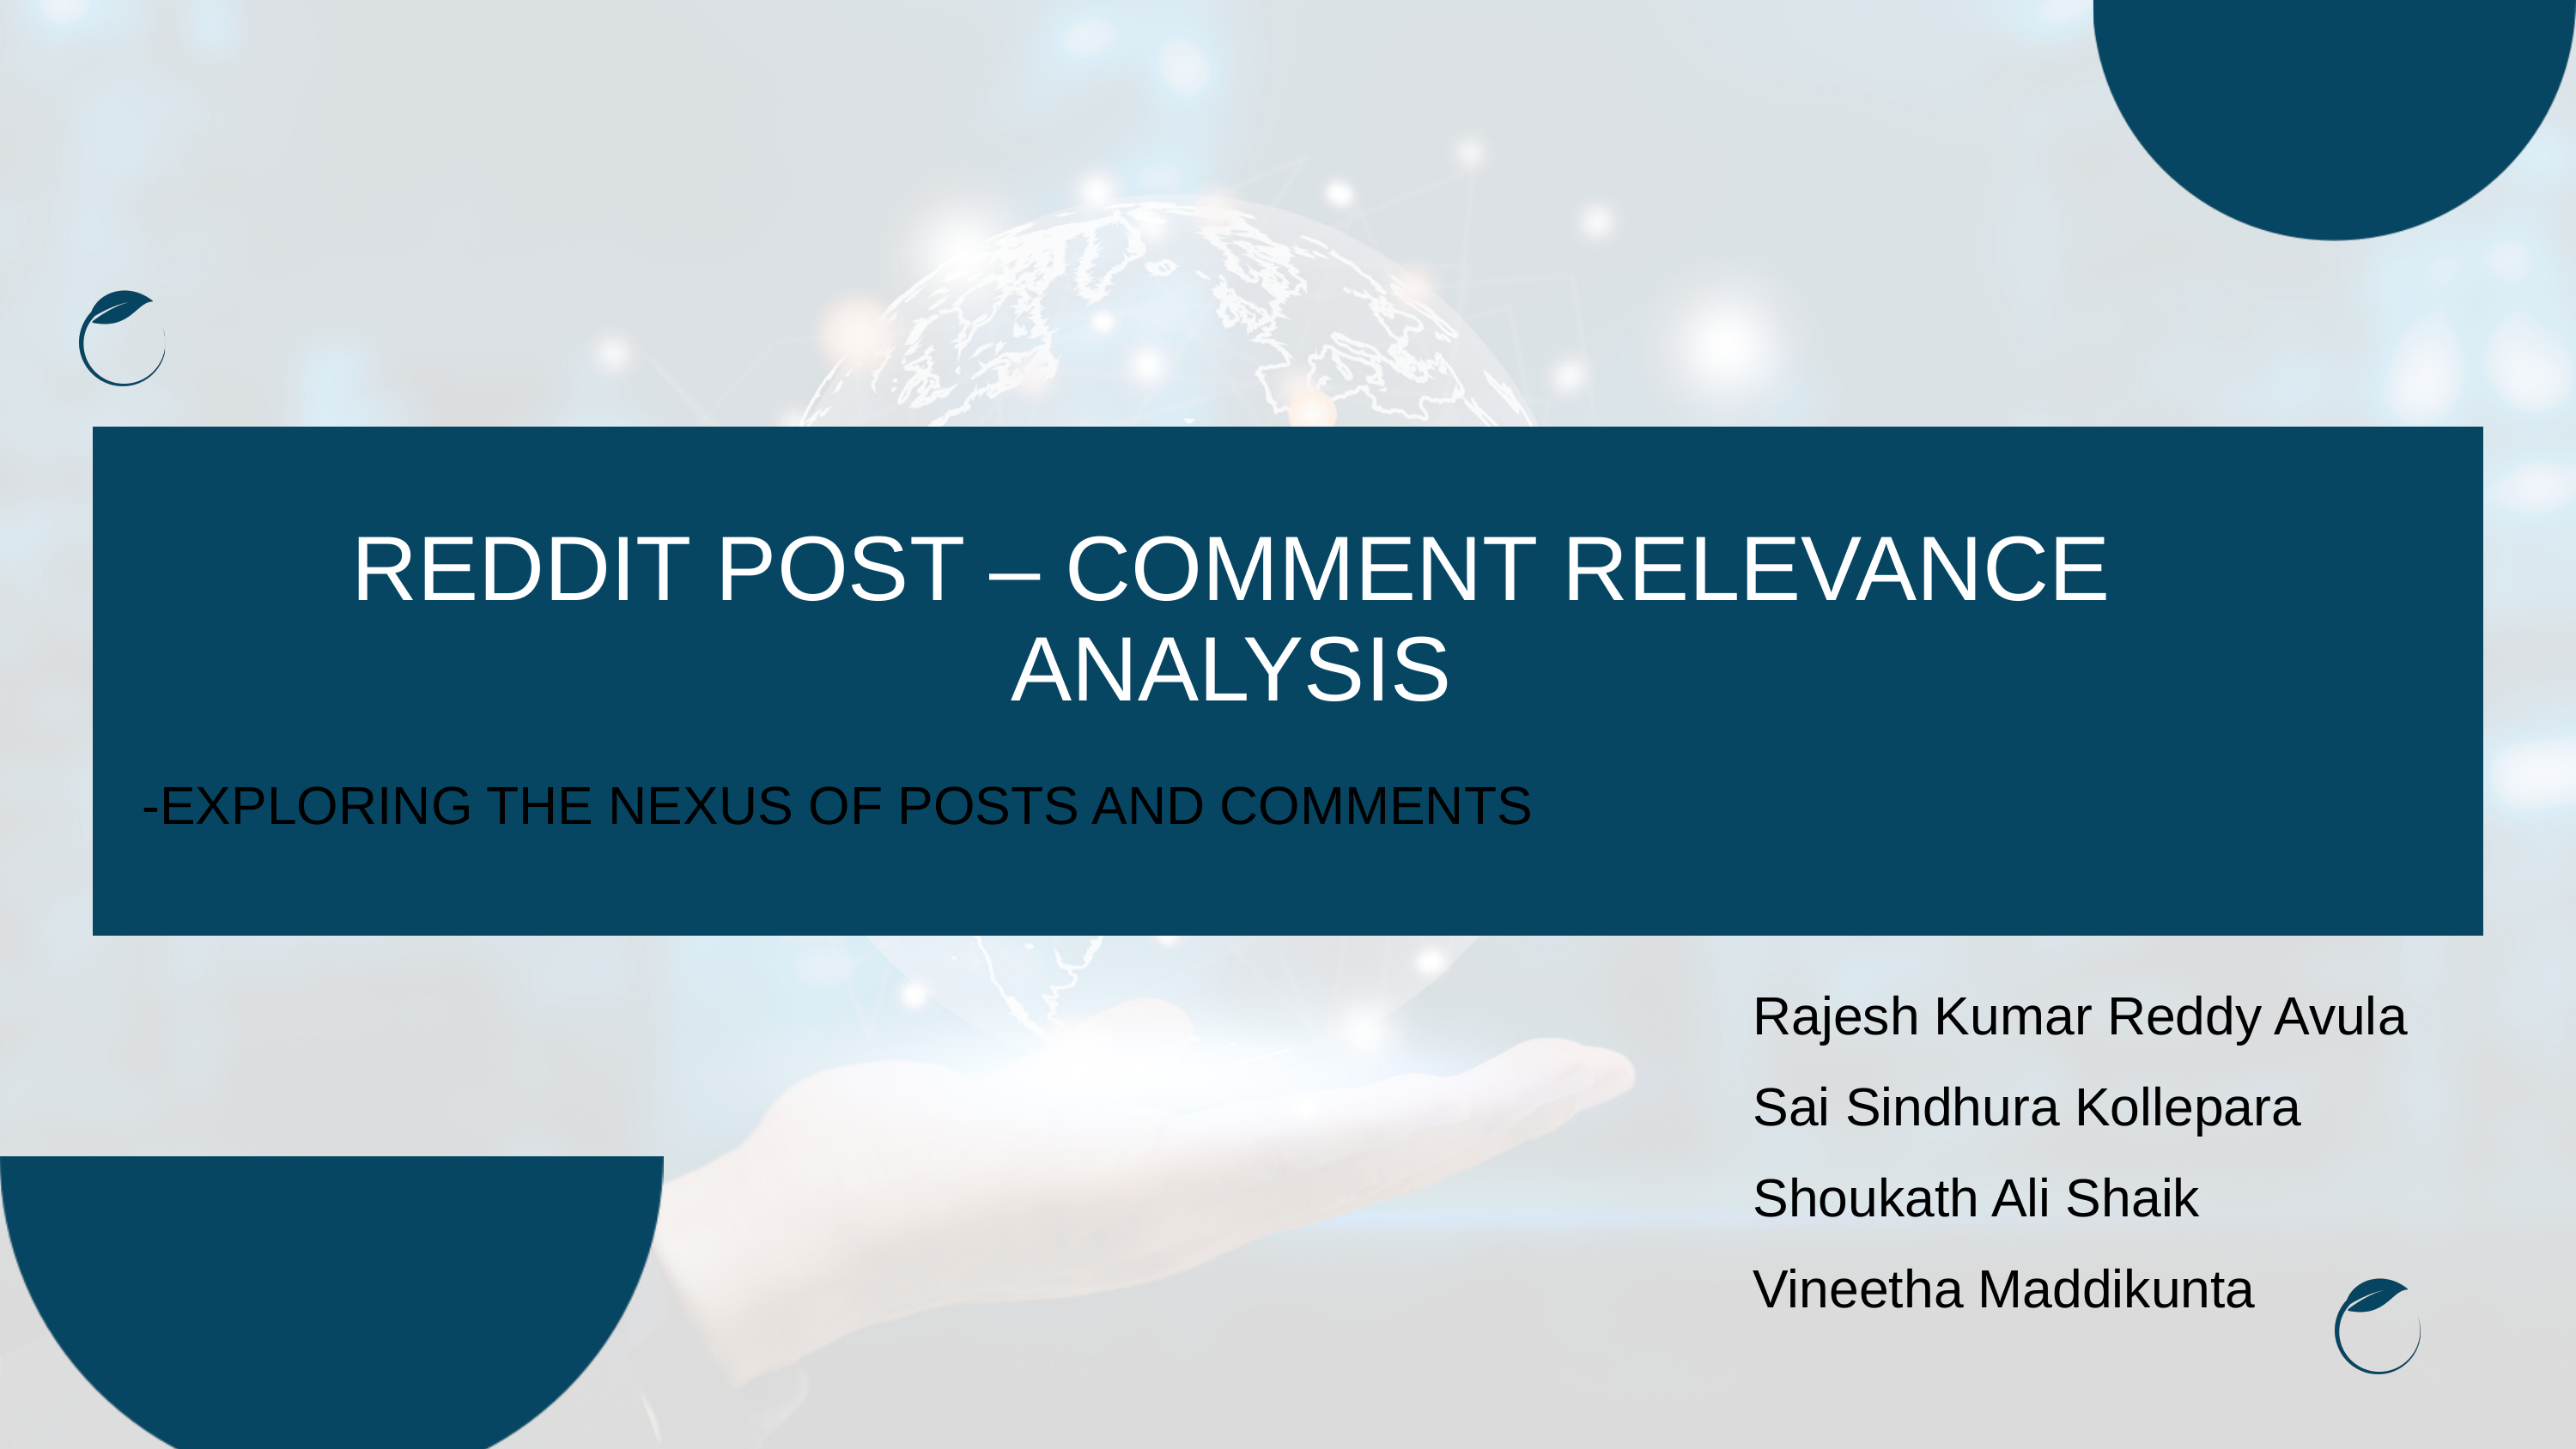

REDDIT POST – COMMENT RELEVANCE ANALYSIS
-EXPLORING THE NEXUS OF POSTS AND COMMENTS
Rajesh Kumar Reddy Avula
Sai Sindhura Kollepara
Shoukath Ali Shaik
Vineetha Maddikunta